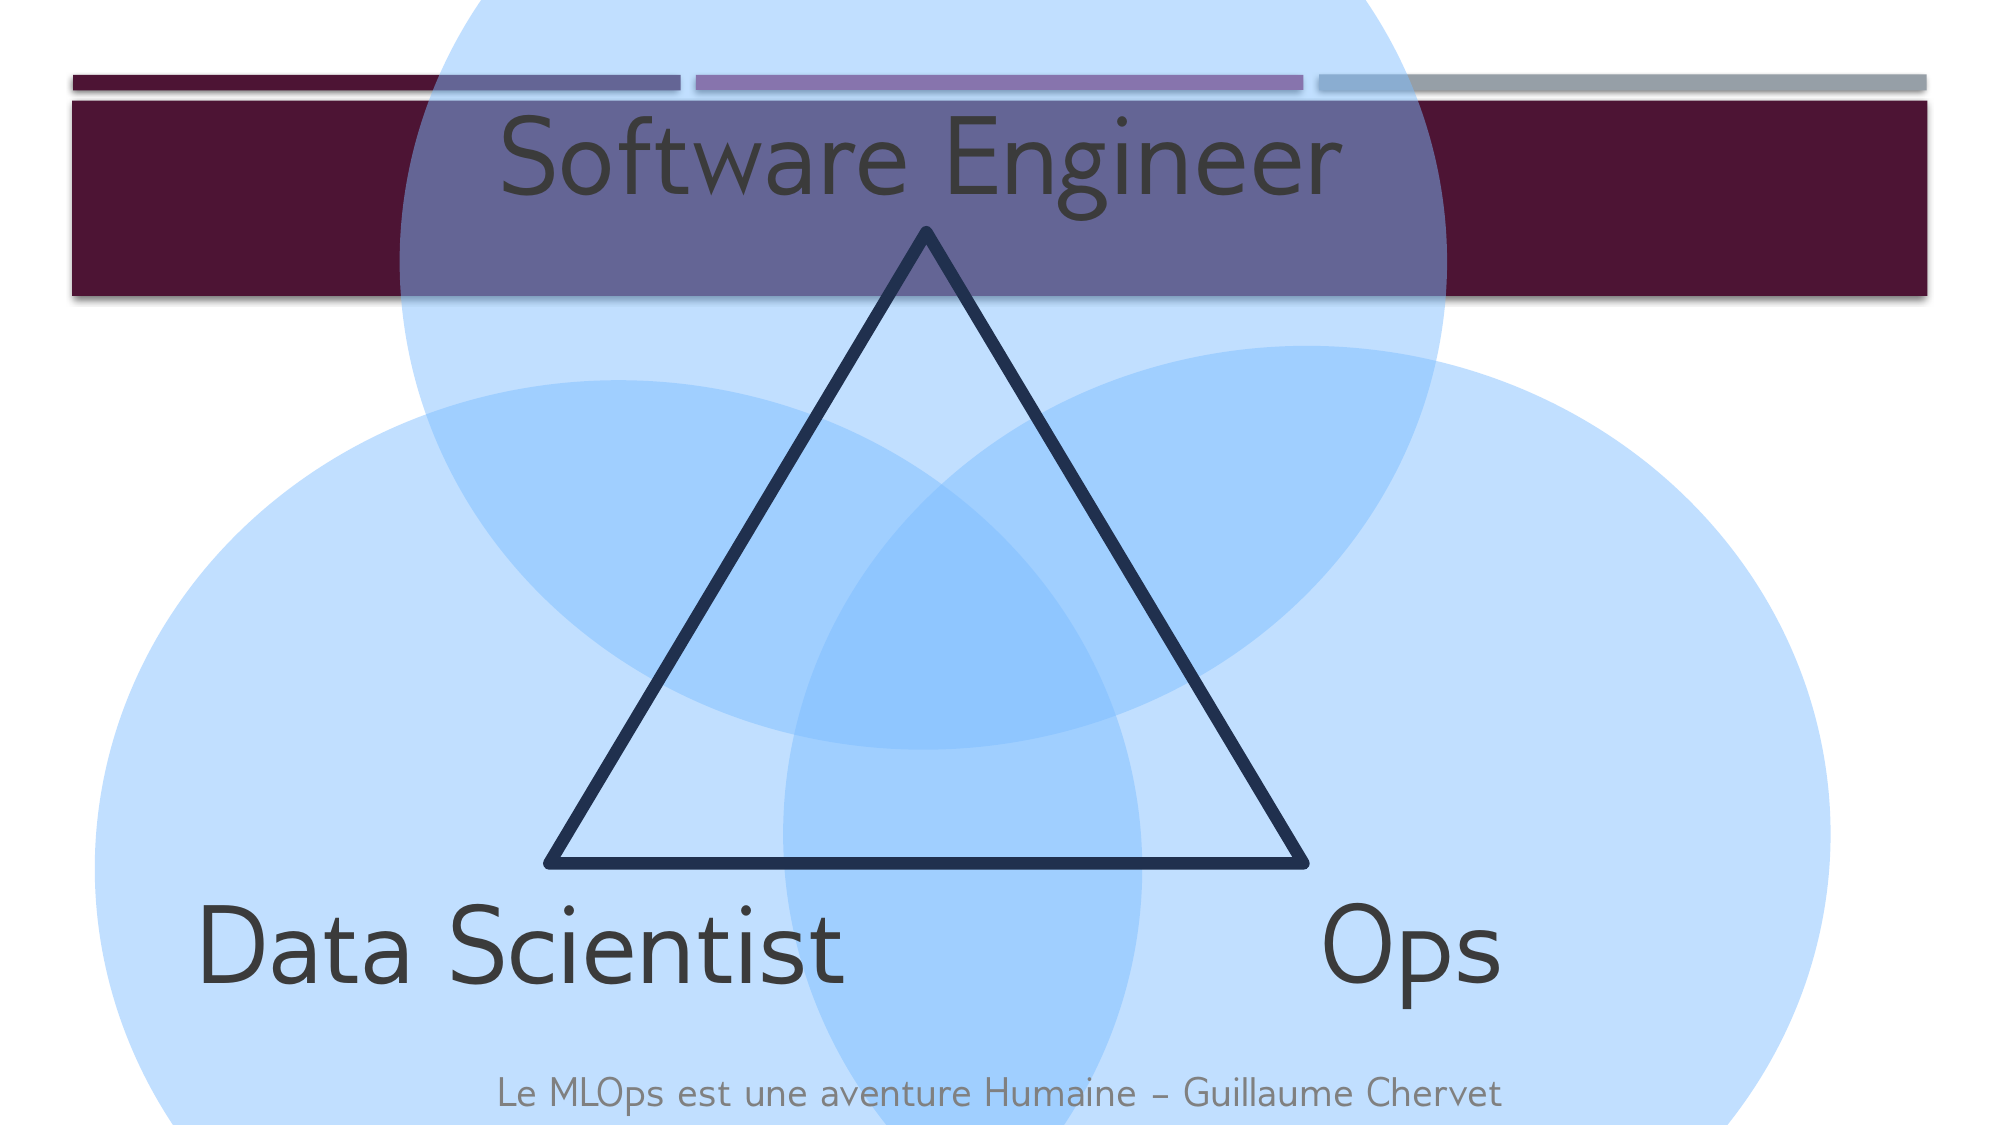

Software Engineer

Ops
Data Scientist
Le MLOps est une aventure Humaine – Guillaume Chervet